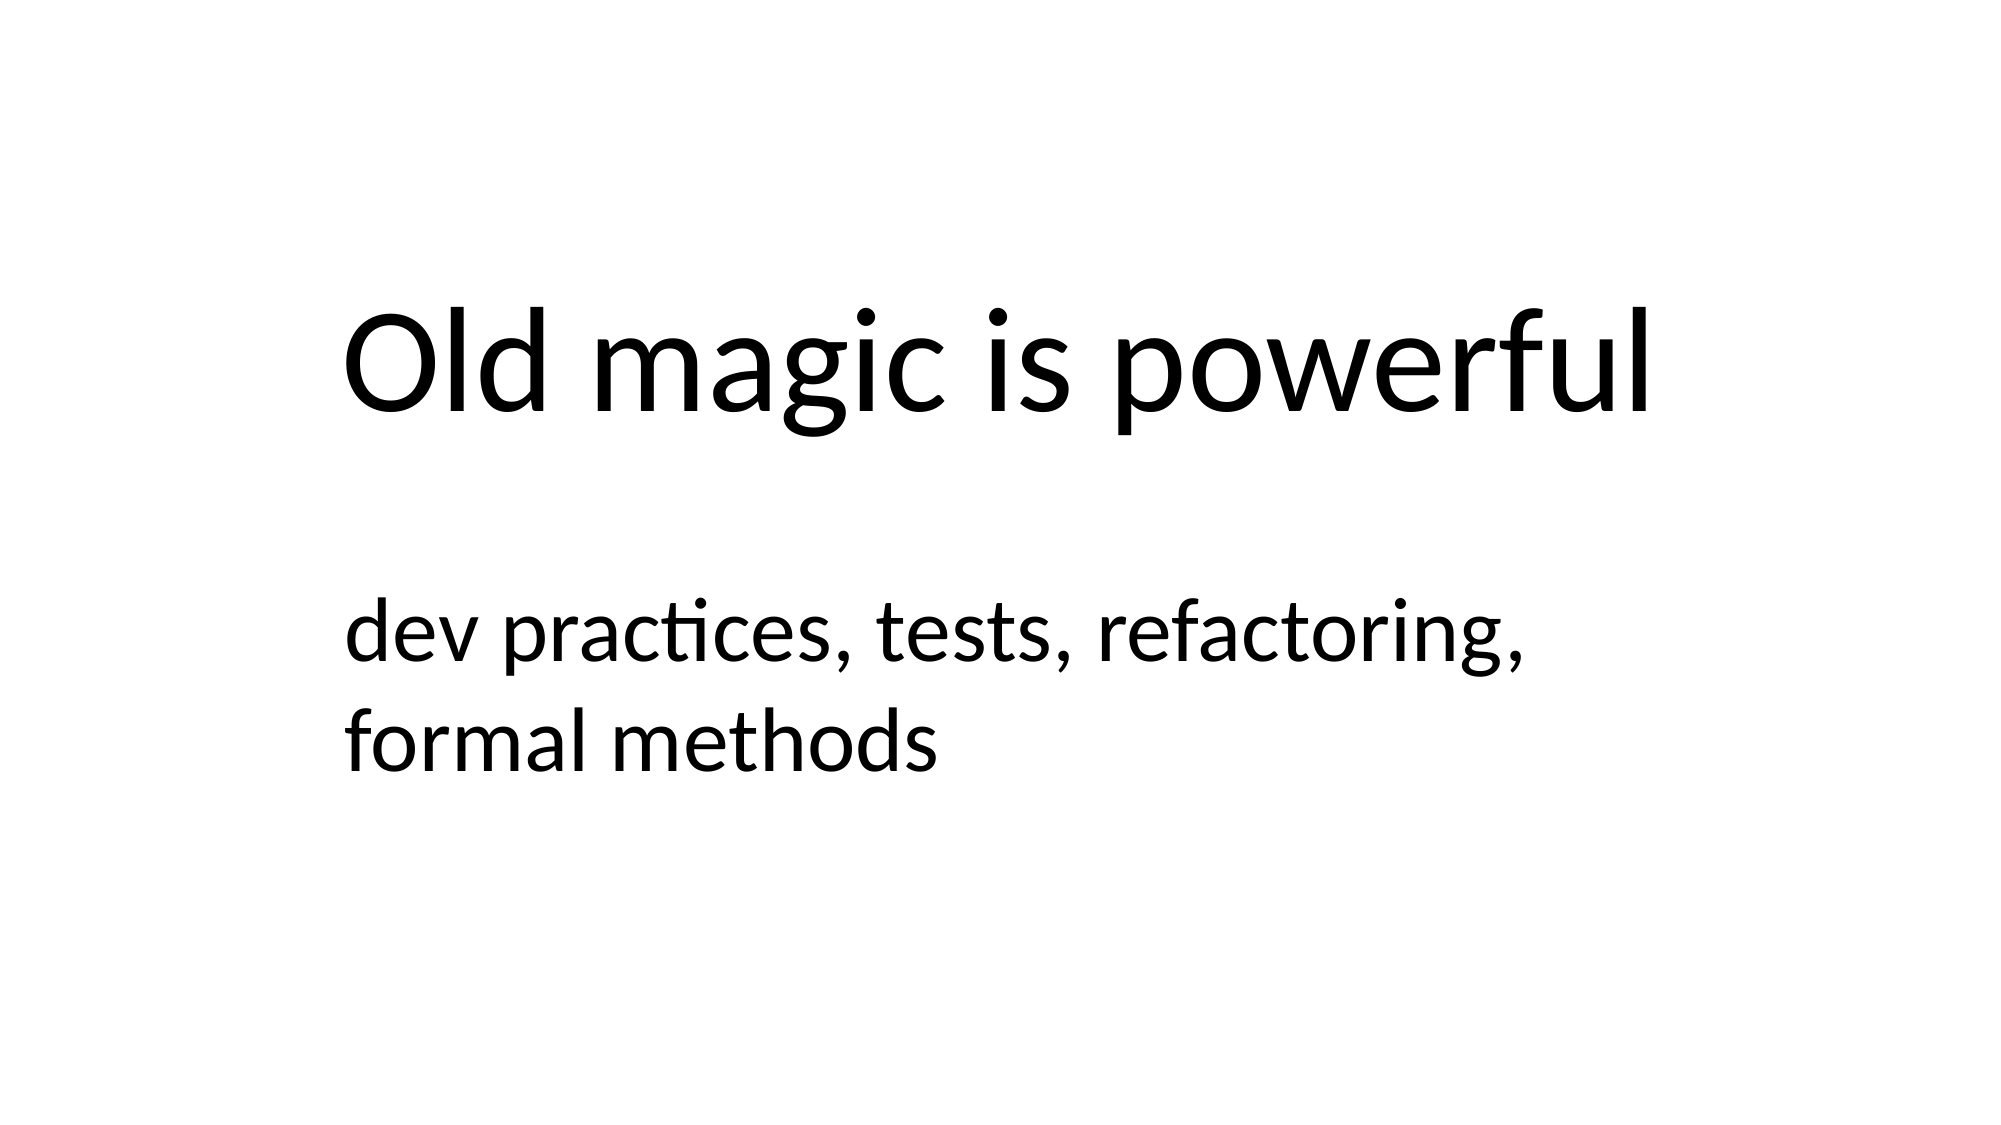

Old magic is powerful
dev practices, tests, refactoring, formal methods